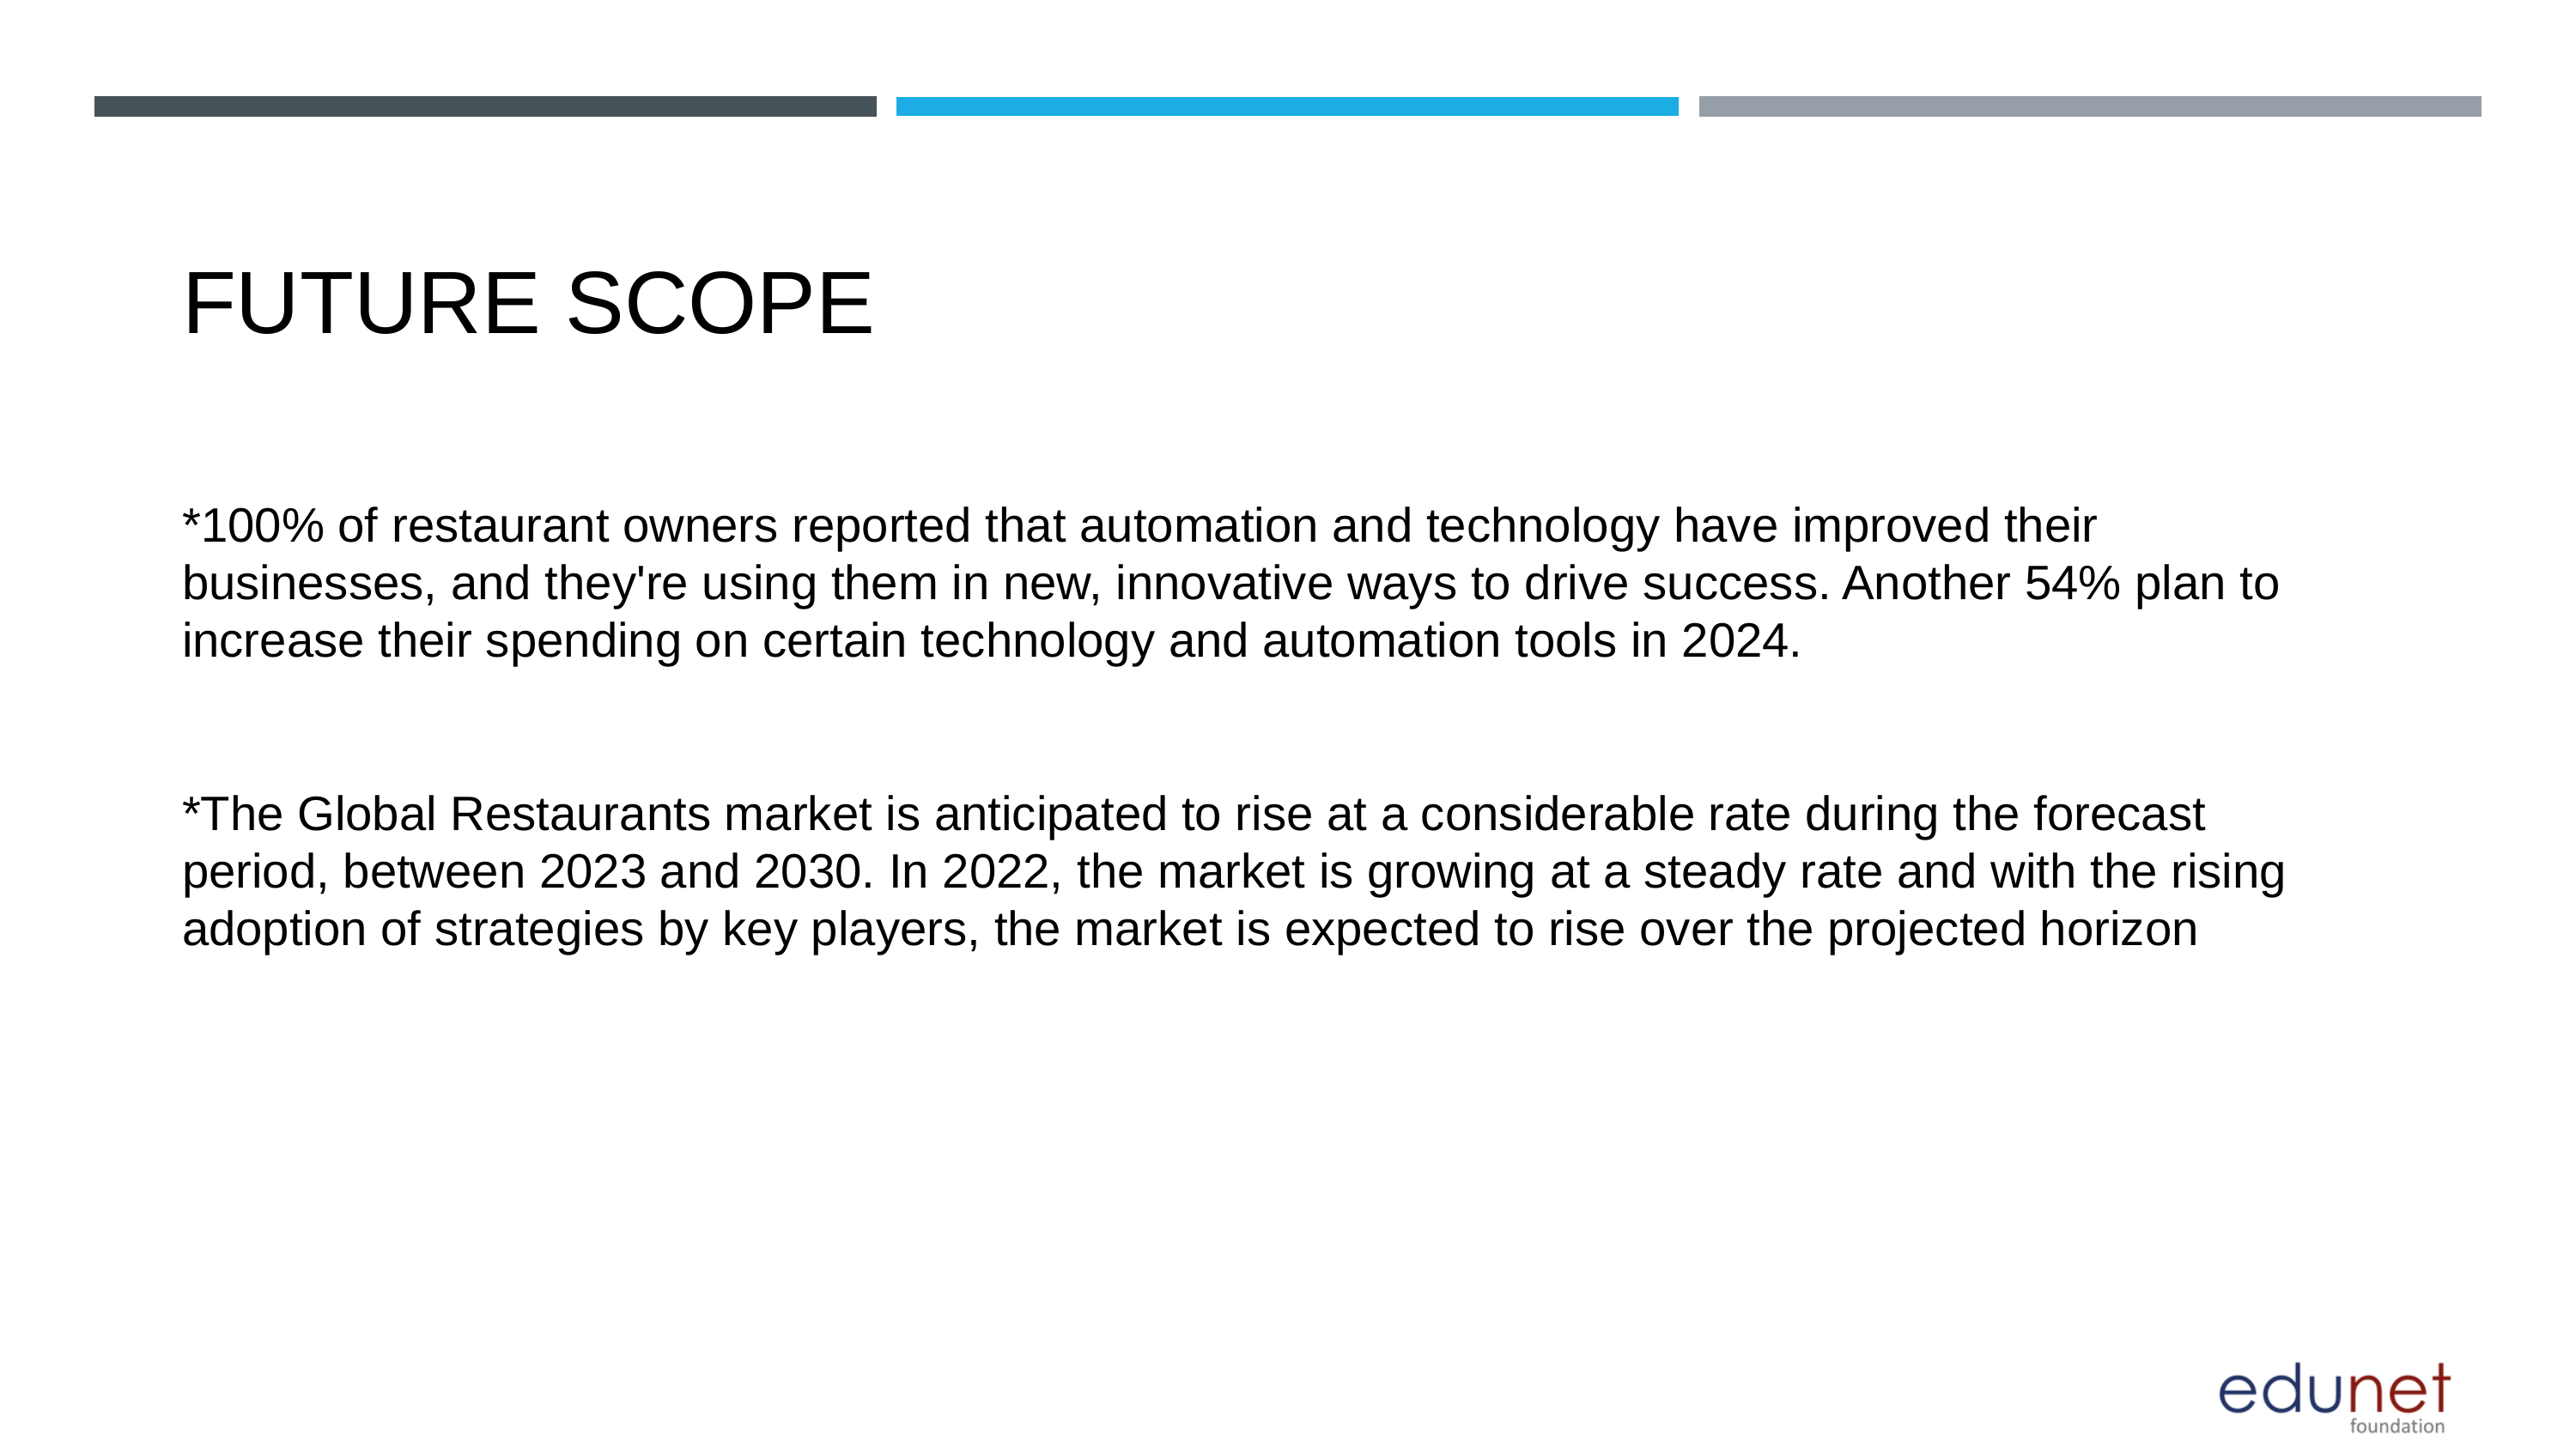

FUTURE SCOPE
*100% of restaurant owners reported that automation and technology have improved their businesses, and they're using them in new, innovative ways to drive success. Another 54% plan to increase their spending on certain technology and automation tools in 2024.
*The Global Restaurants market is anticipated to rise at a considerable rate during the forecast period, between 2023 and 2030. In 2022, the market is growing at a steady rate and with the rising adoption of strategies by key players, the market is expected to rise over the projected horizon